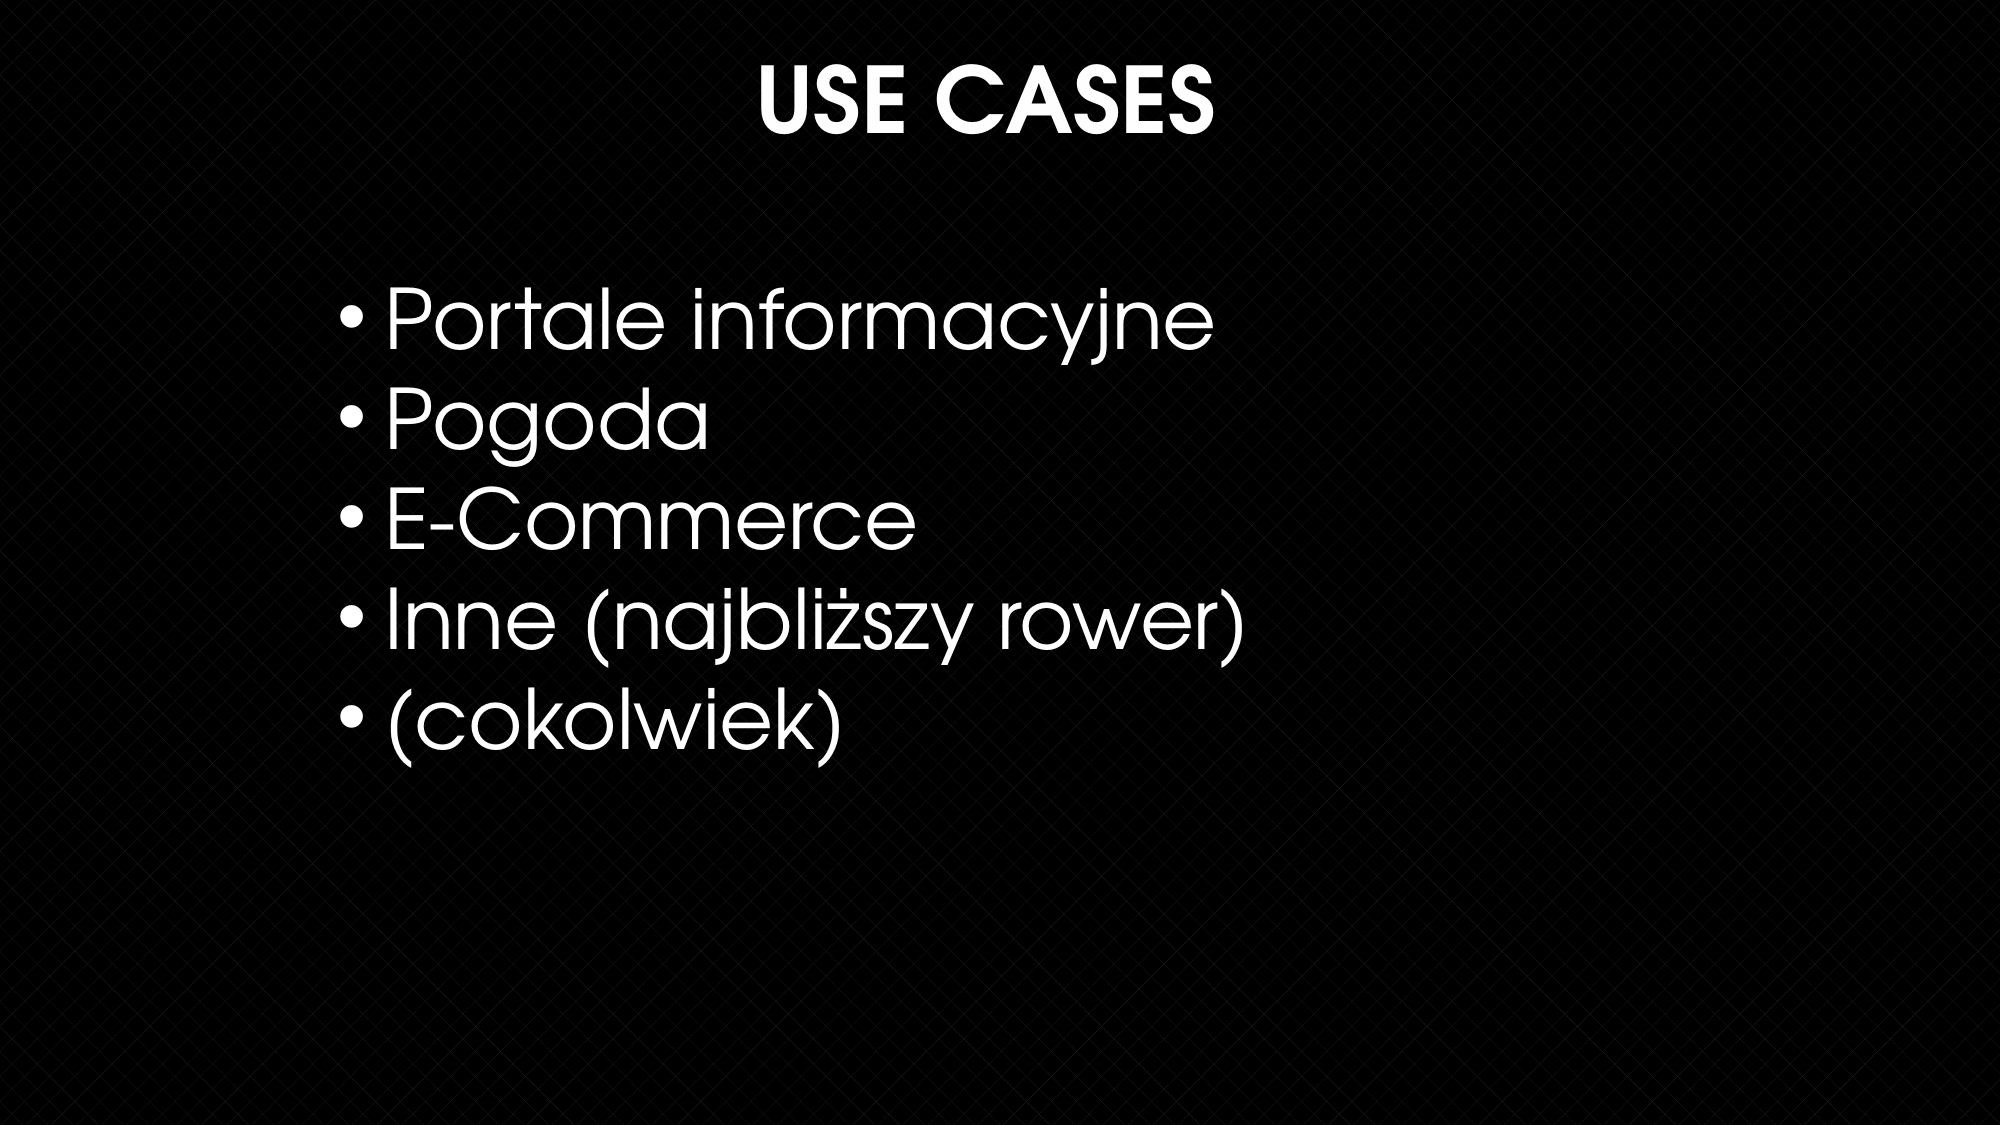

# USE CASES

Portale informacyjne
Pogoda
E-Commerce
Inne (najbliższy rower)
(cokolwiek)